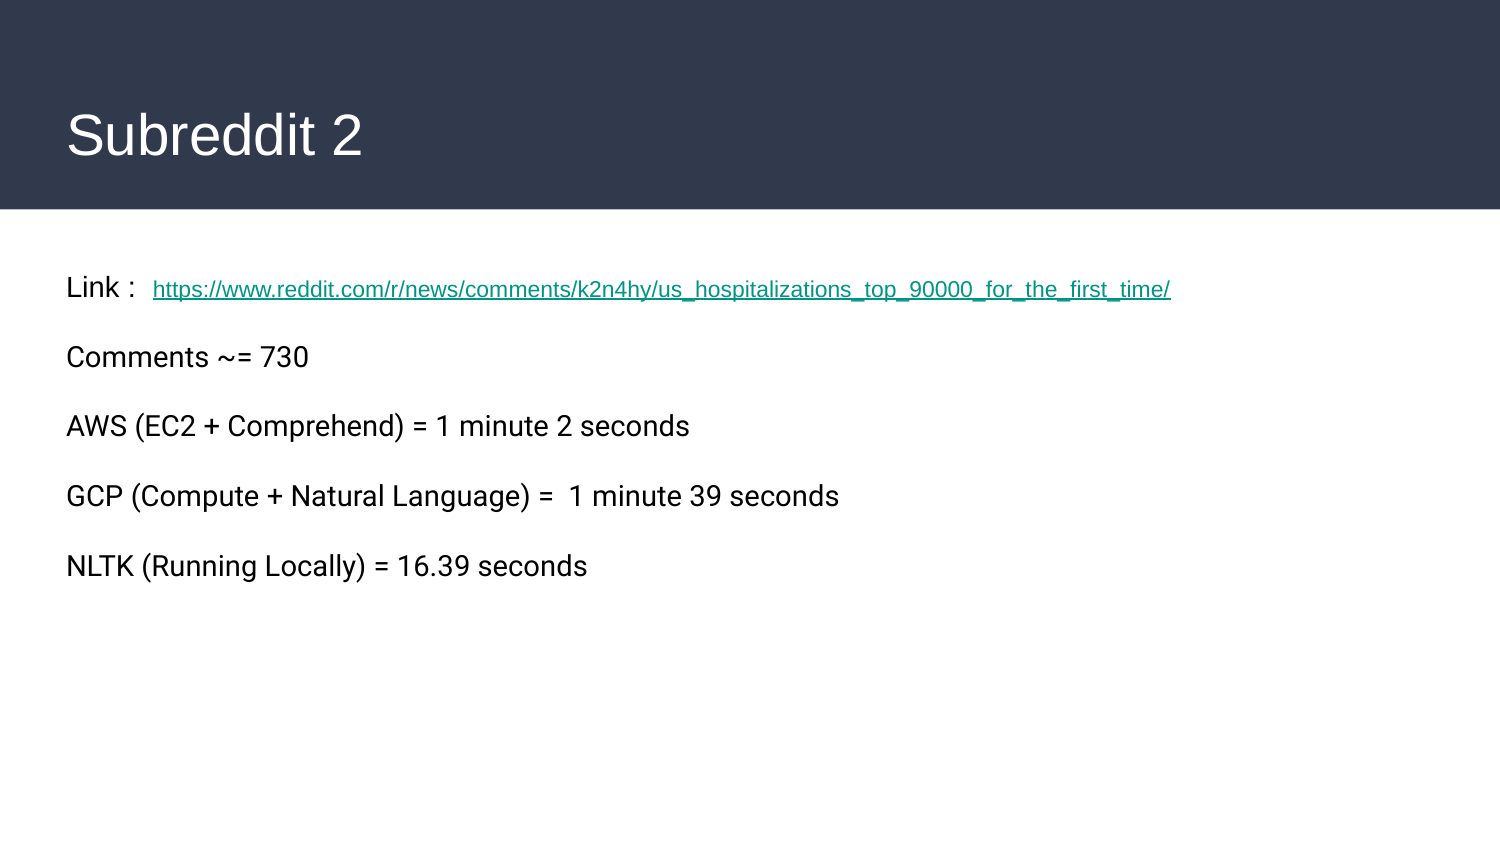

# Subreddit 2
Link :  https://www.reddit.com/r/news/comments/k2n4hy/us_hospitalizations_top_90000_for_the_first_time/

Comments ~= 730

AWS (EC2 + Comprehend) = 1 minute 2 seconds

GCP (Compute + Natural Language) =  1 minute 39 seconds

NLTK (Running Locally) = 16.39 seconds